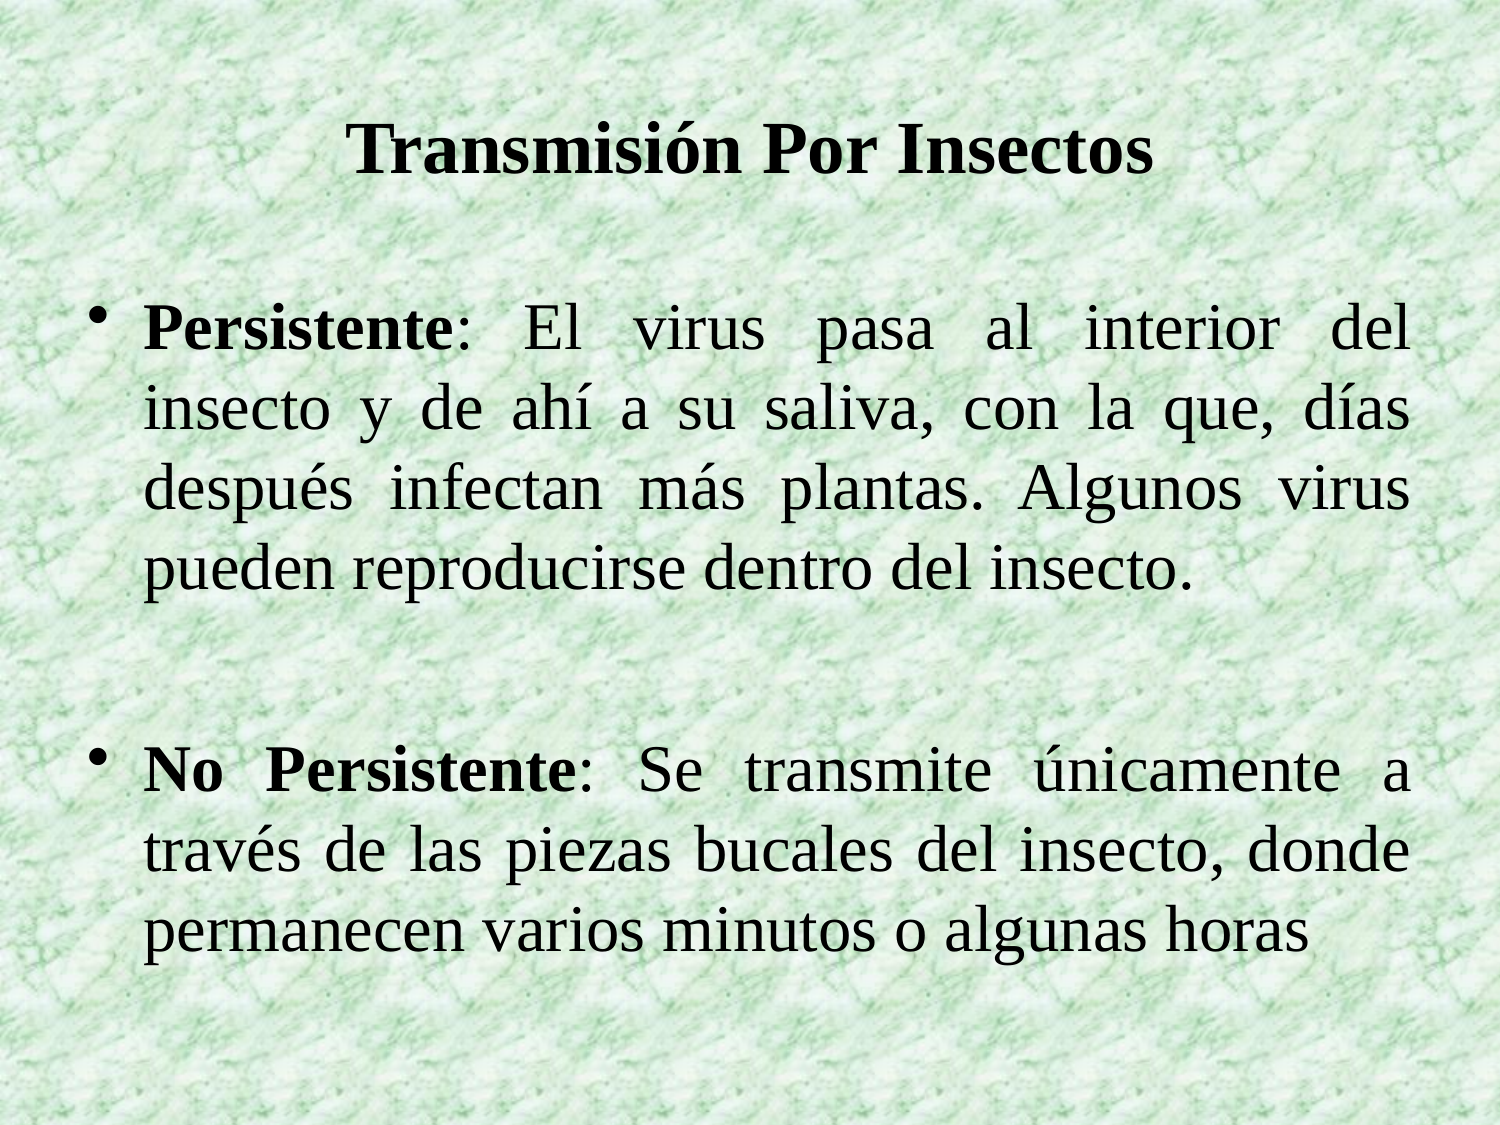

# Transmisión Por Insectos
Persistente: El virus pasa al interior del insecto y de ahí a su saliva, con la que, días después infectan más plantas. Algunos virus pueden reproducirse dentro del insecto.

No Persistente: Se transmite únicamente a través de las piezas bucales del insecto, donde permanecen varios minutos o algunas horas